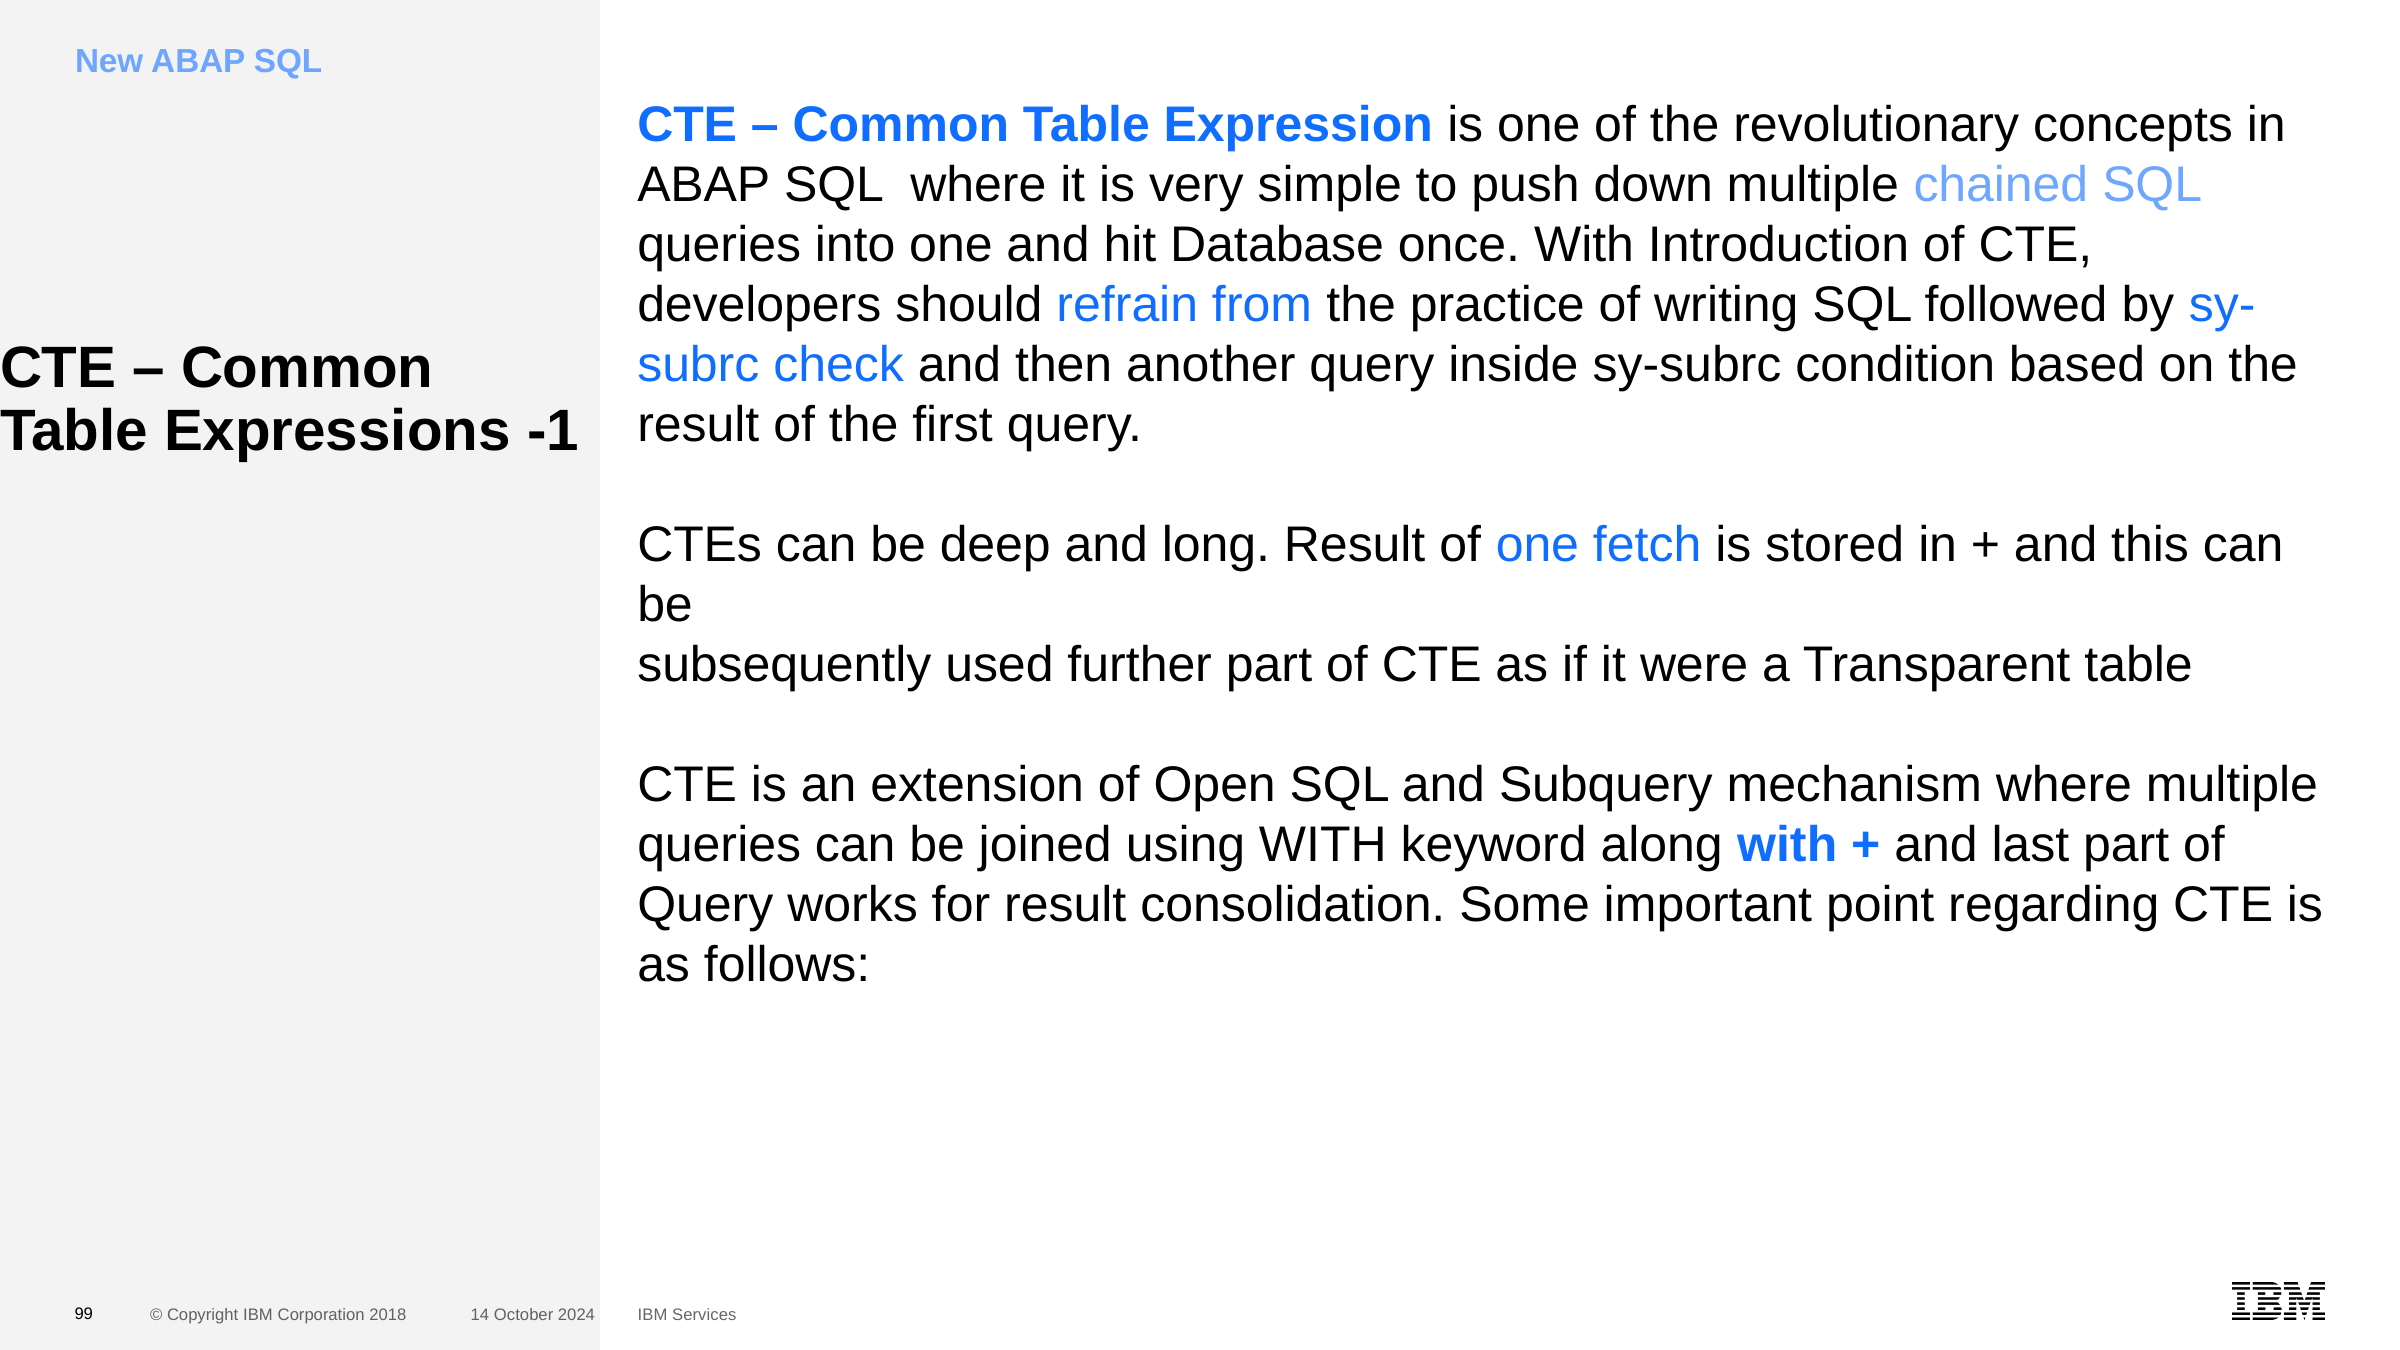

CTE – Common Table Expression is one of the revolutionary concepts in ABAP SQL  where it is very simple to push down multiple chained SQL queries into one and hit Database once. With Introduction of CTE, developers should refrain from the practice of writing SQL followed by sy-subrc check and then another query inside sy-subrc condition based on the result of the first query.

CTEs can be deep and long. Result of one fetch is stored in + and this can be
subsequently used further part of CTE as if it were a Transparent table

CTE is an extension of Open SQL and Subquery mechanism where multiple queries can be joined using WITH keyword along with + and last part of Query works for result consolidation. Some important point regarding CTE is as follows:

New ABAP SQL

# CTE – Common Table Expressions -1